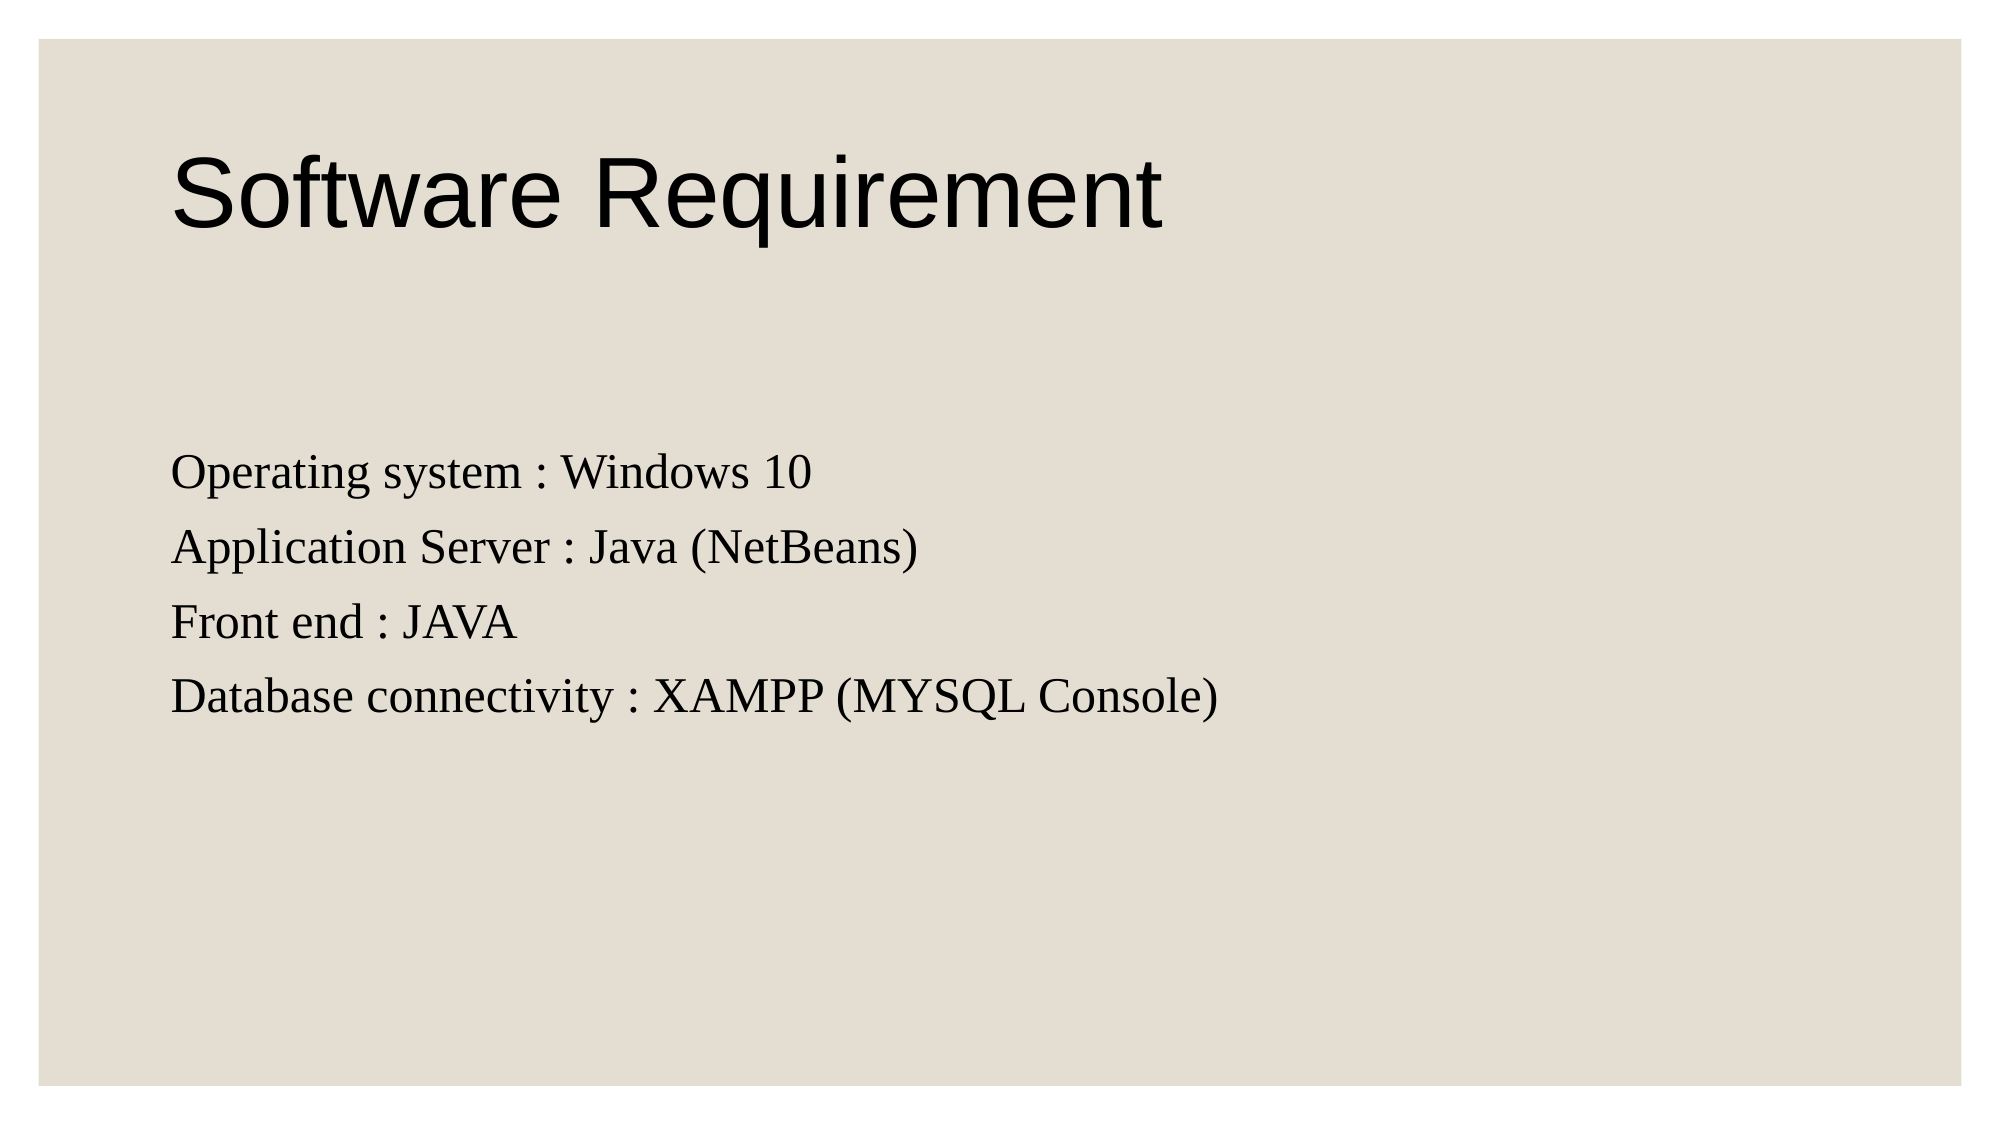

Software Requirement

Operating system : Windows 10
Application Server : Java (NetBeans)
Front end : JAVA
Database connectivity : XAMPP (MYSQL Console)